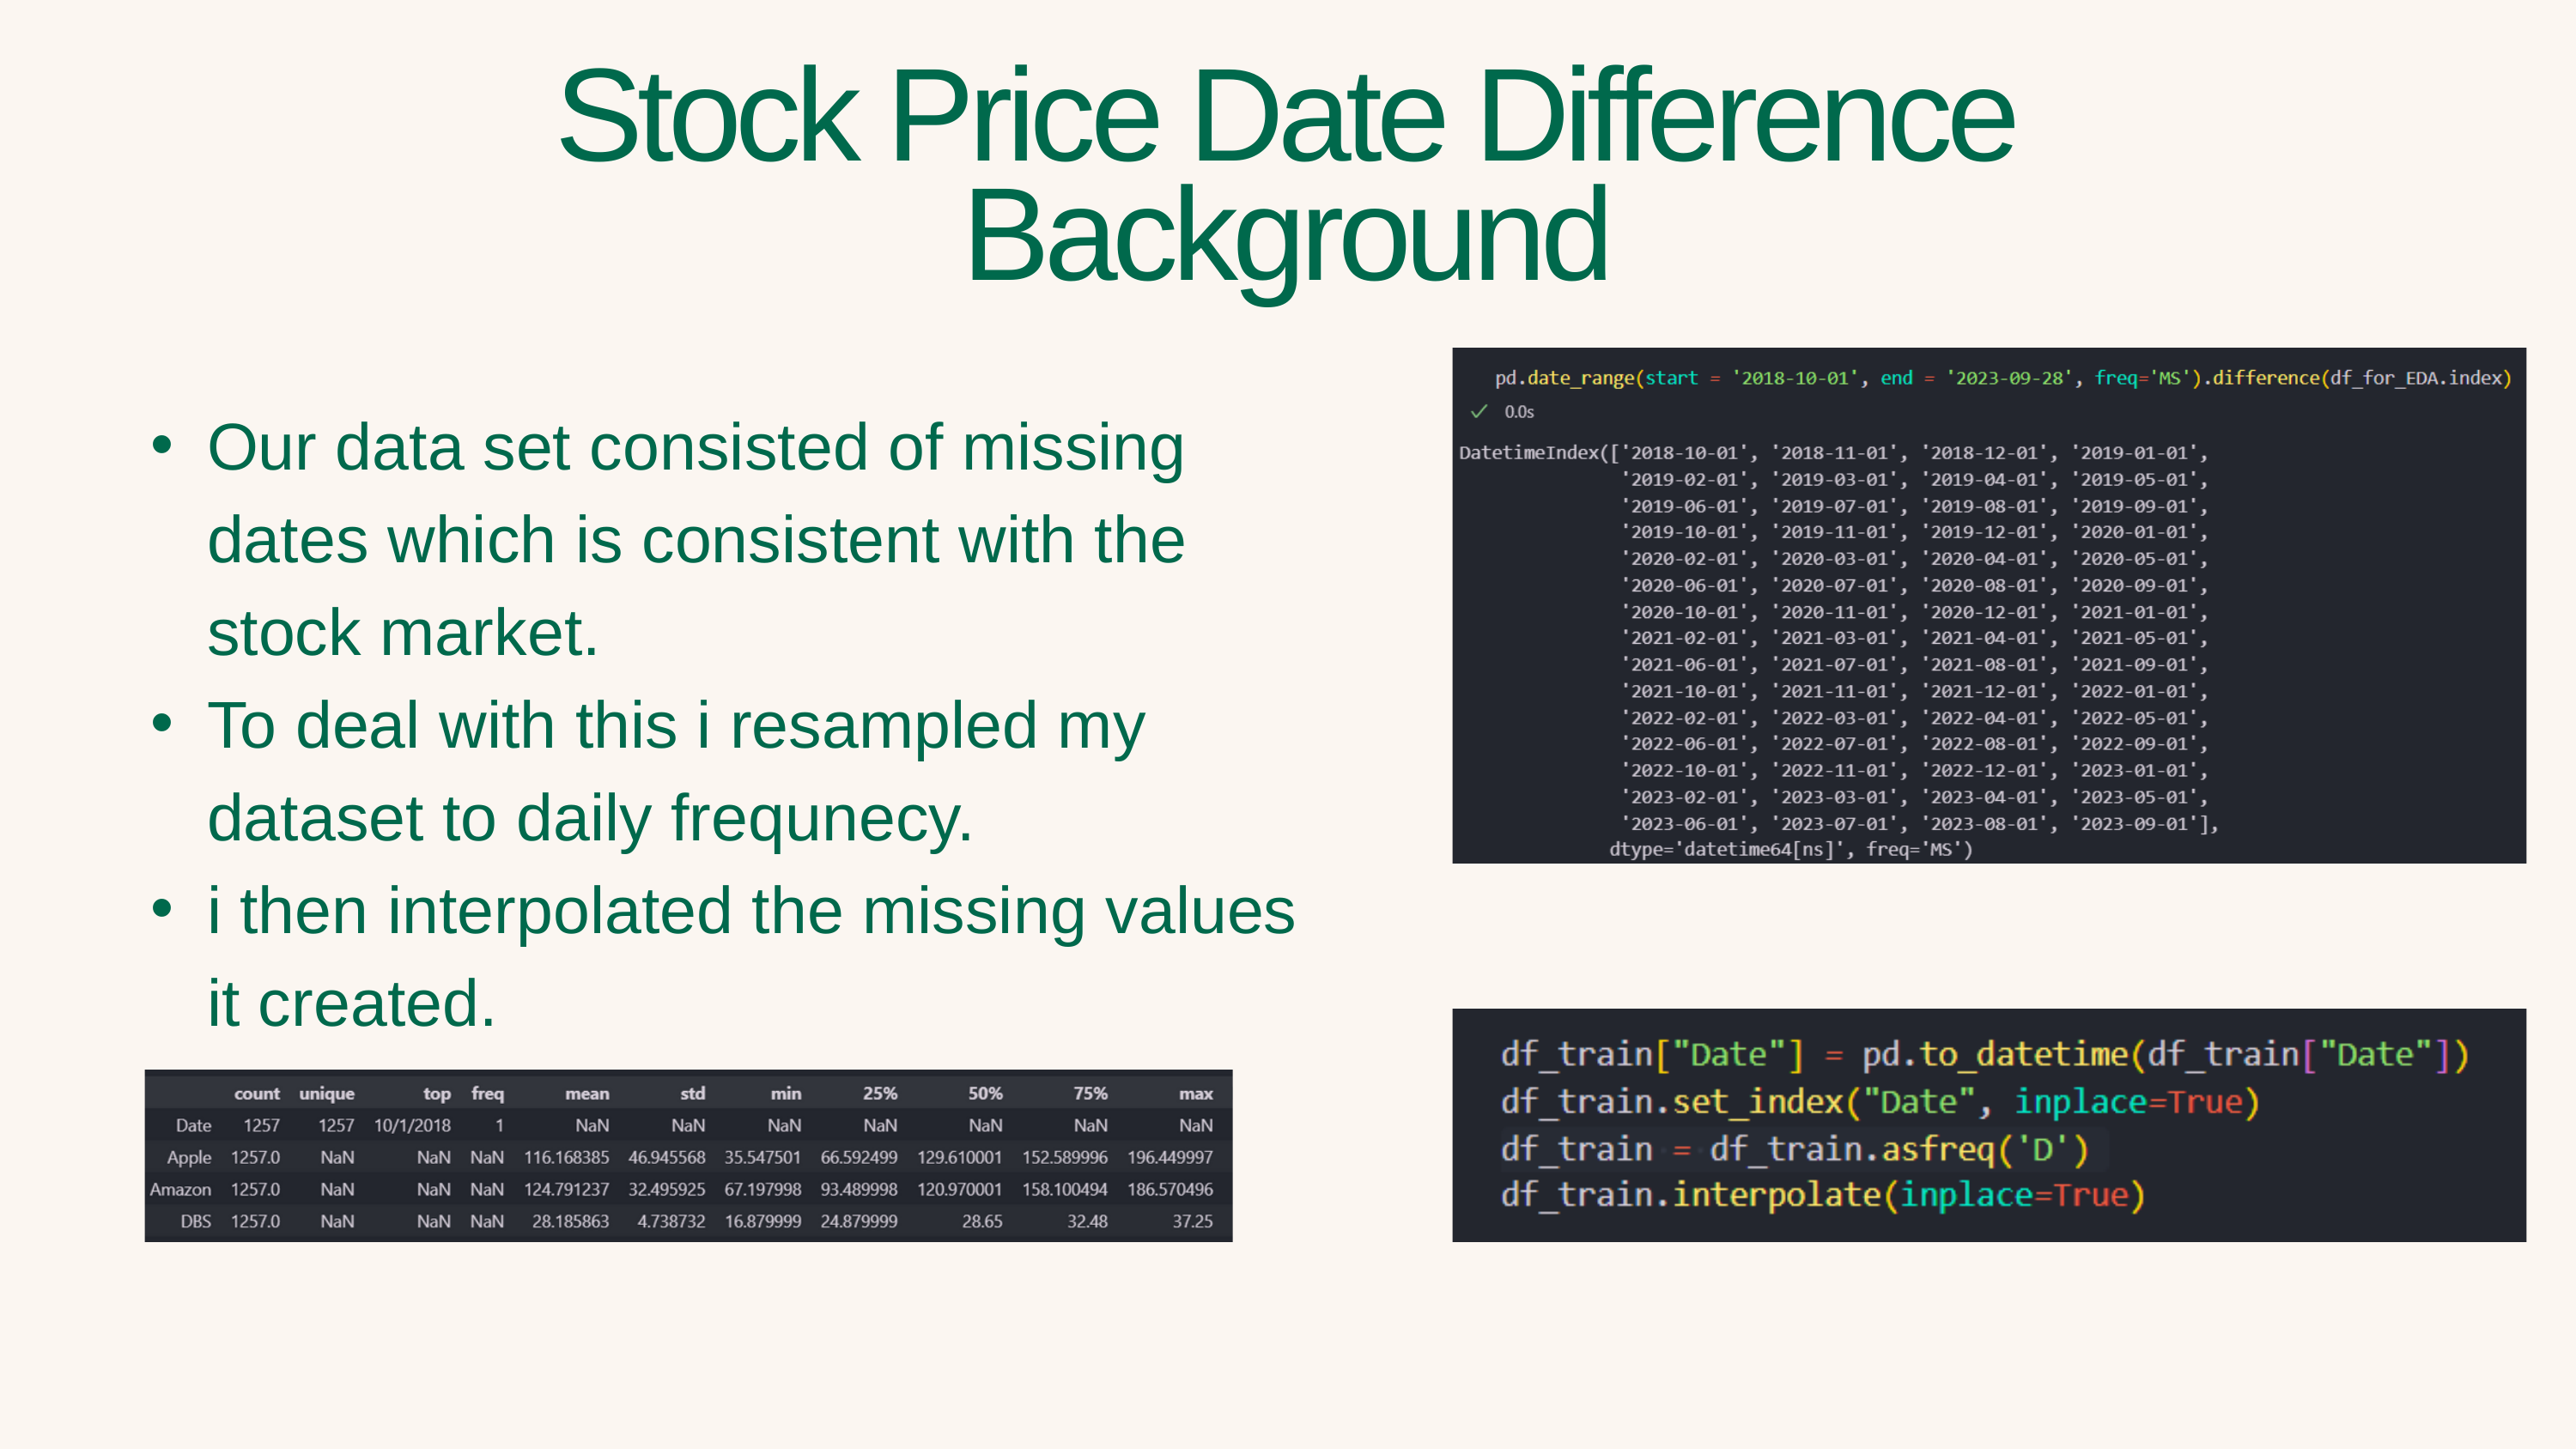

Stock Price Date Difference
Background

Our data set consisted of missing dates which is consistent with the stock market.
To deal with this i resampled my dataset to daily frequnecy.
i then interpolated the missing values it created.